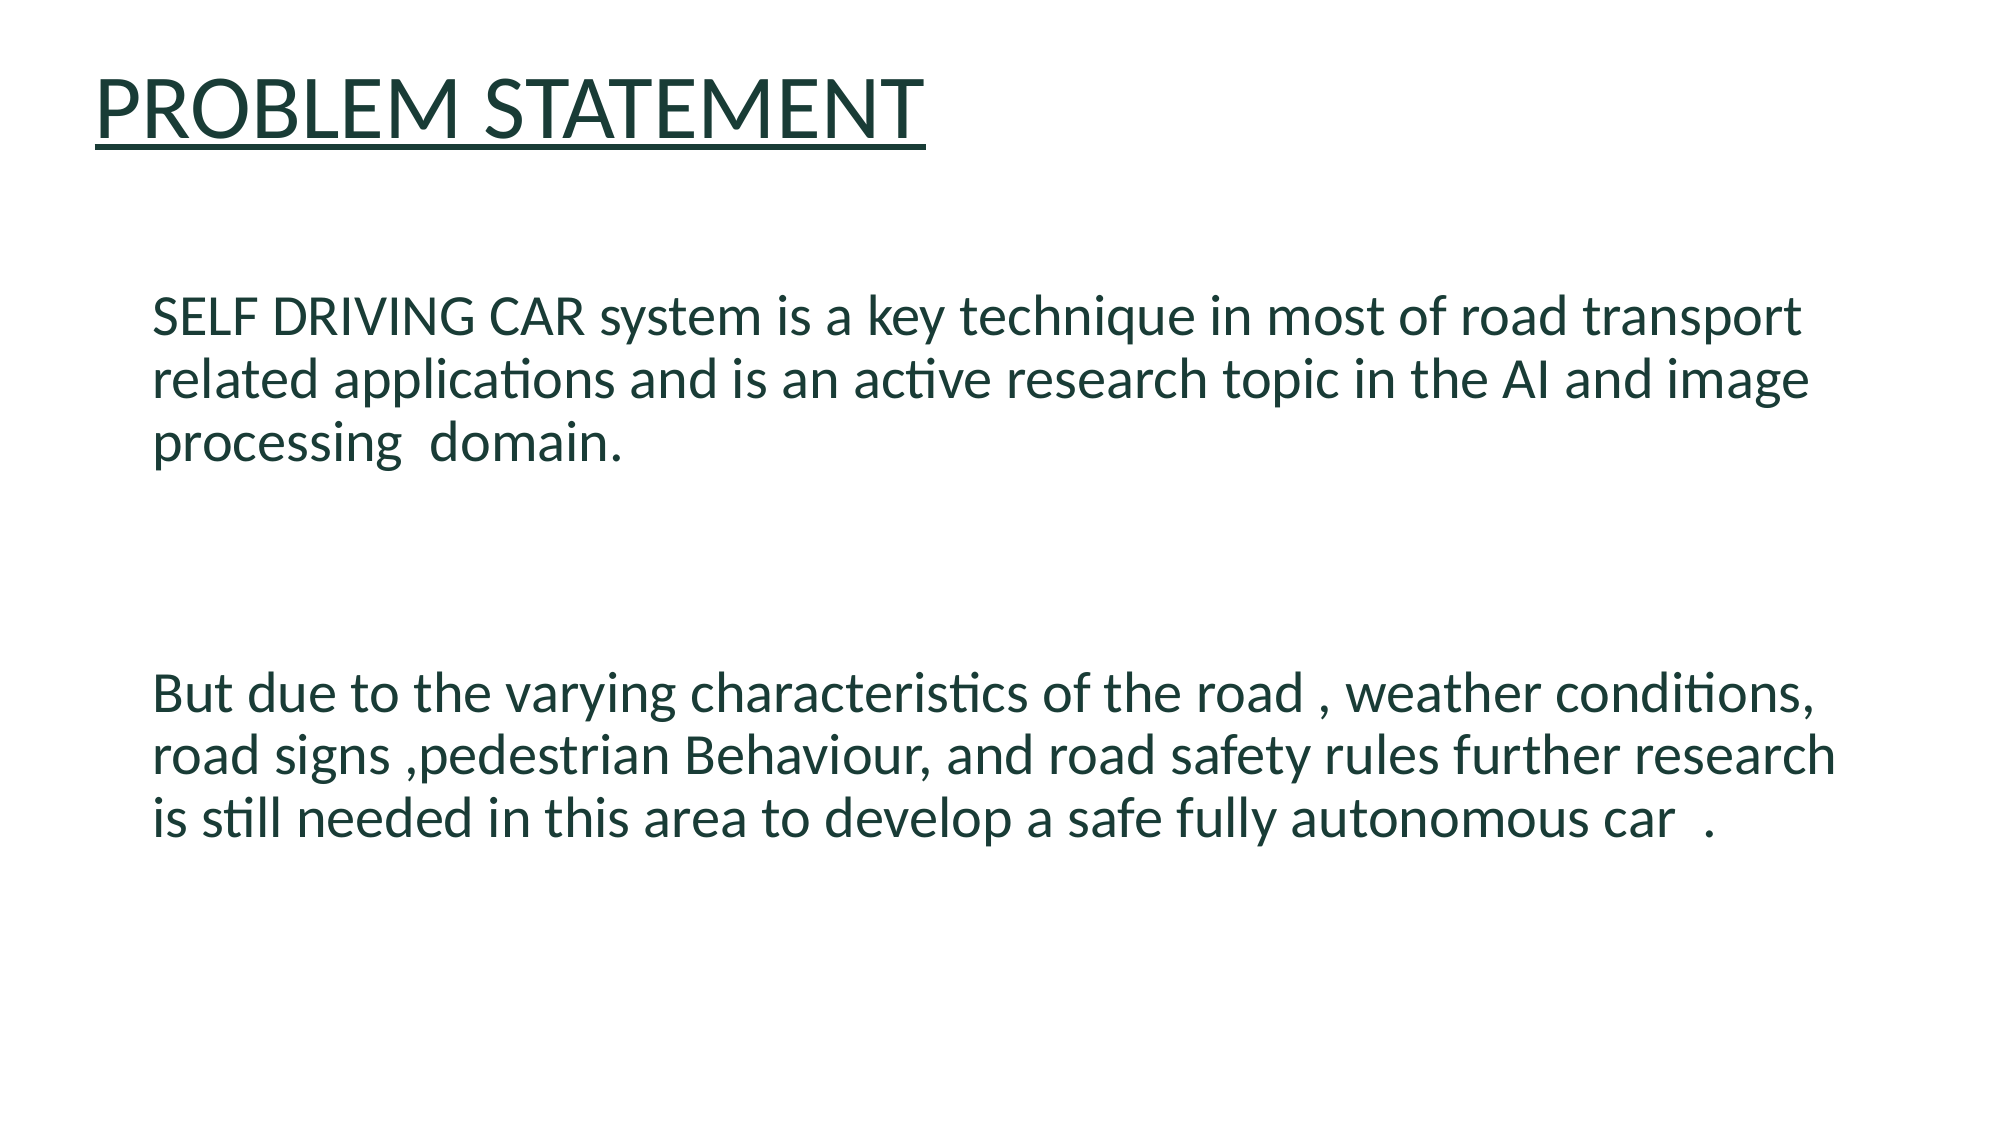

# PROBLEM STATEMENT
SELF DRIVING CAR system is a key technique in most of road transport related applications and is an active research topic in the AI and image processing  domain.

But due to the varying characteristics of the road , weather conditions, road signs ,pedestrian Behaviour, and road safety rules further research is still needed in this area to develop a safe fully autonomous car  .